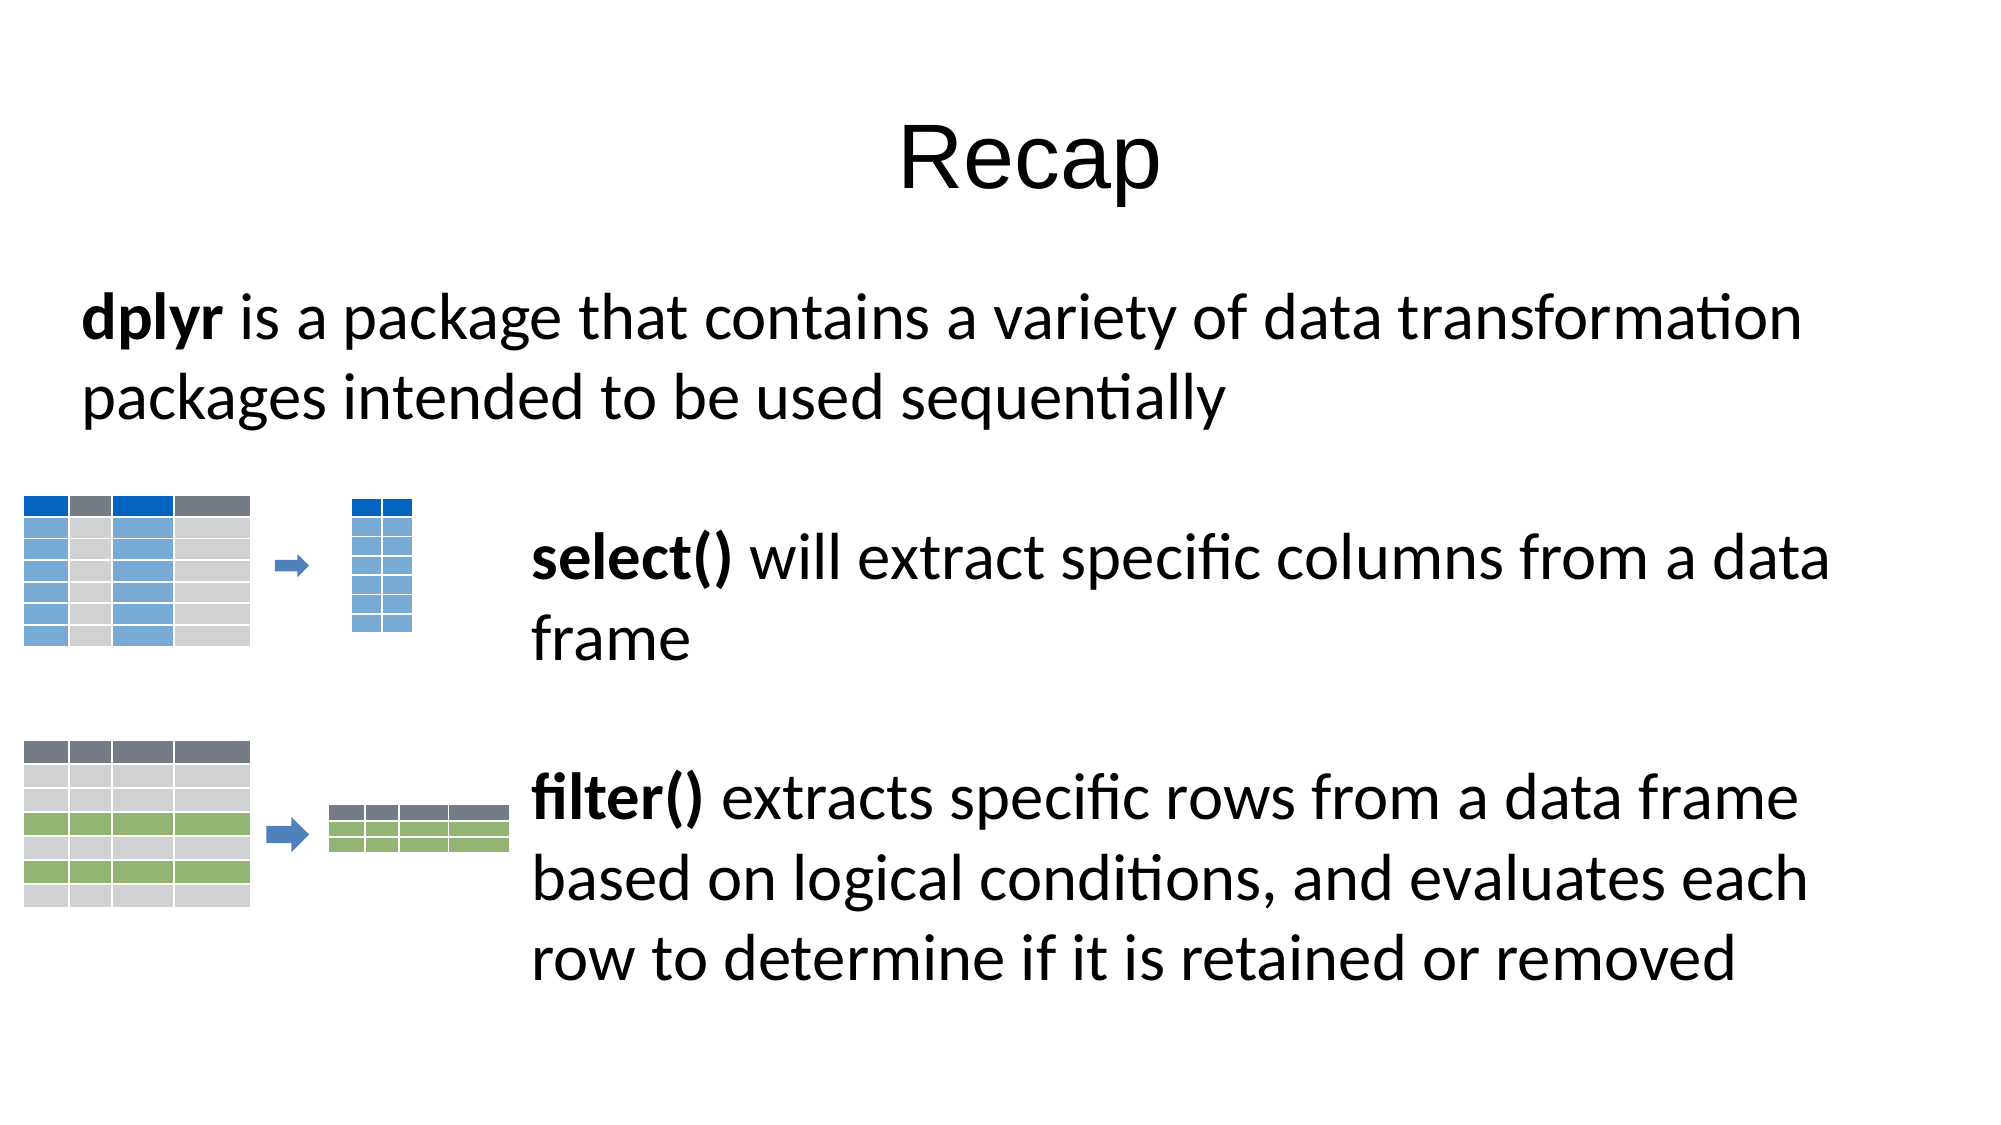

Recap
dplyr is a package that contains a variety of data transformation packages intended to be used sequentially

			select() will extract specific columns from a data 				frame

			filter() extracts specific rows from a data frame 				based on logical conditions, and evaluates each 				row to determine if it is retained or removed
|  |  |  |  |
| --- | --- | --- | --- |
|  |  |  |  |
|  |  |  |  |
|  |  |  |  |
|  |  |  |  |
|  |  |  |  |
|  |  |  |  |
|  |  |
| --- | --- |
|  |  |
|  |  |
|  |  |
|  |  |
|  |  |
|  |  |

|  |  |  |  |
| --- | --- | --- | --- |
|  |  |  |  |
|  |  |  |  |
|  |  |  |  |
|  |  |  |  |
|  |  |  |  |
|  |  |  |  |
|  |  |  |  |
| --- | --- | --- | --- |
|  |  |  |  |
|  |  |  |  |